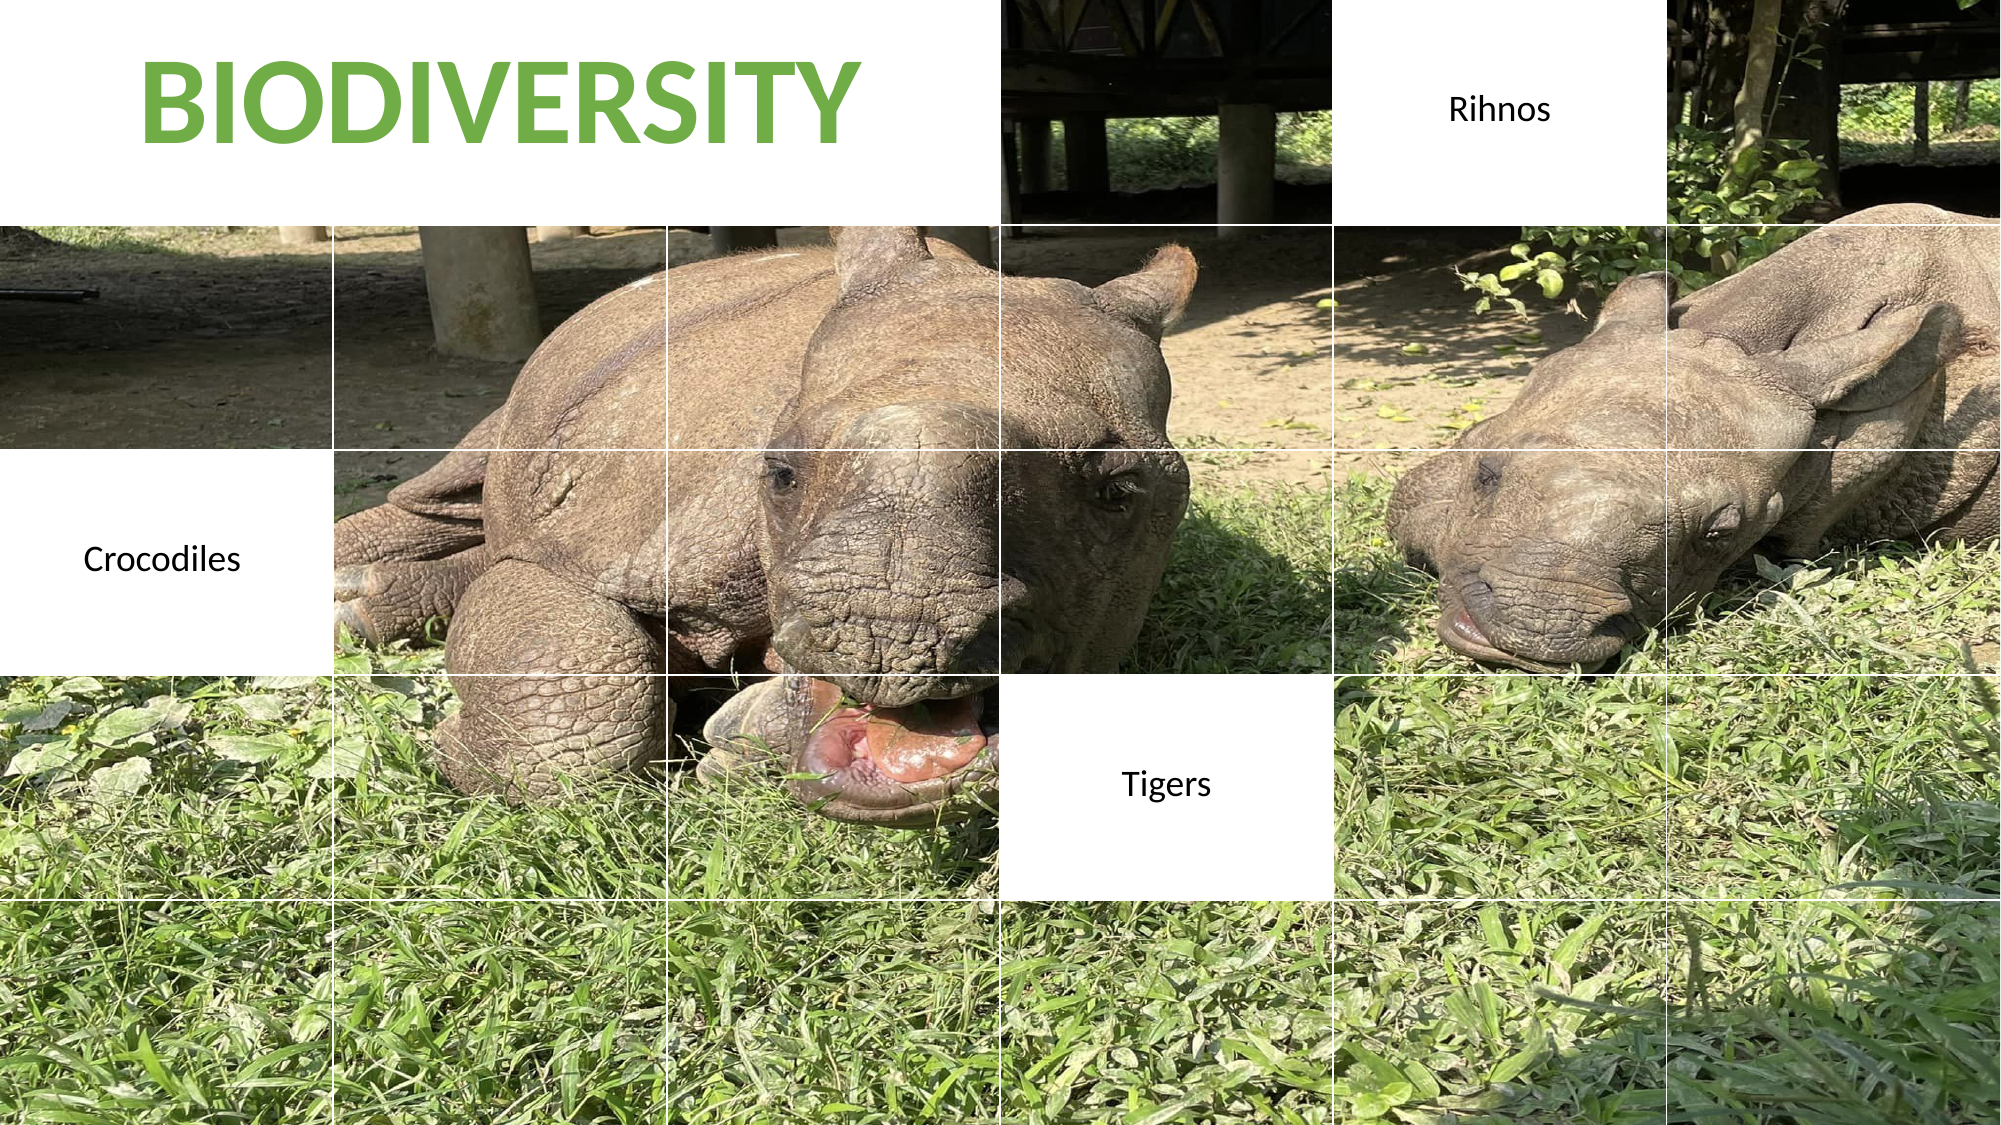

| BIODIVERSITY |  |  |  | Rihnos |  |
| --- | --- | --- | --- | --- | --- |
|  |  |  |  |  |  |
| Crocodiles |  |  |  |  |  |
|  |  |  | Tigers |  |  |
|  |  |  |  |  |  |